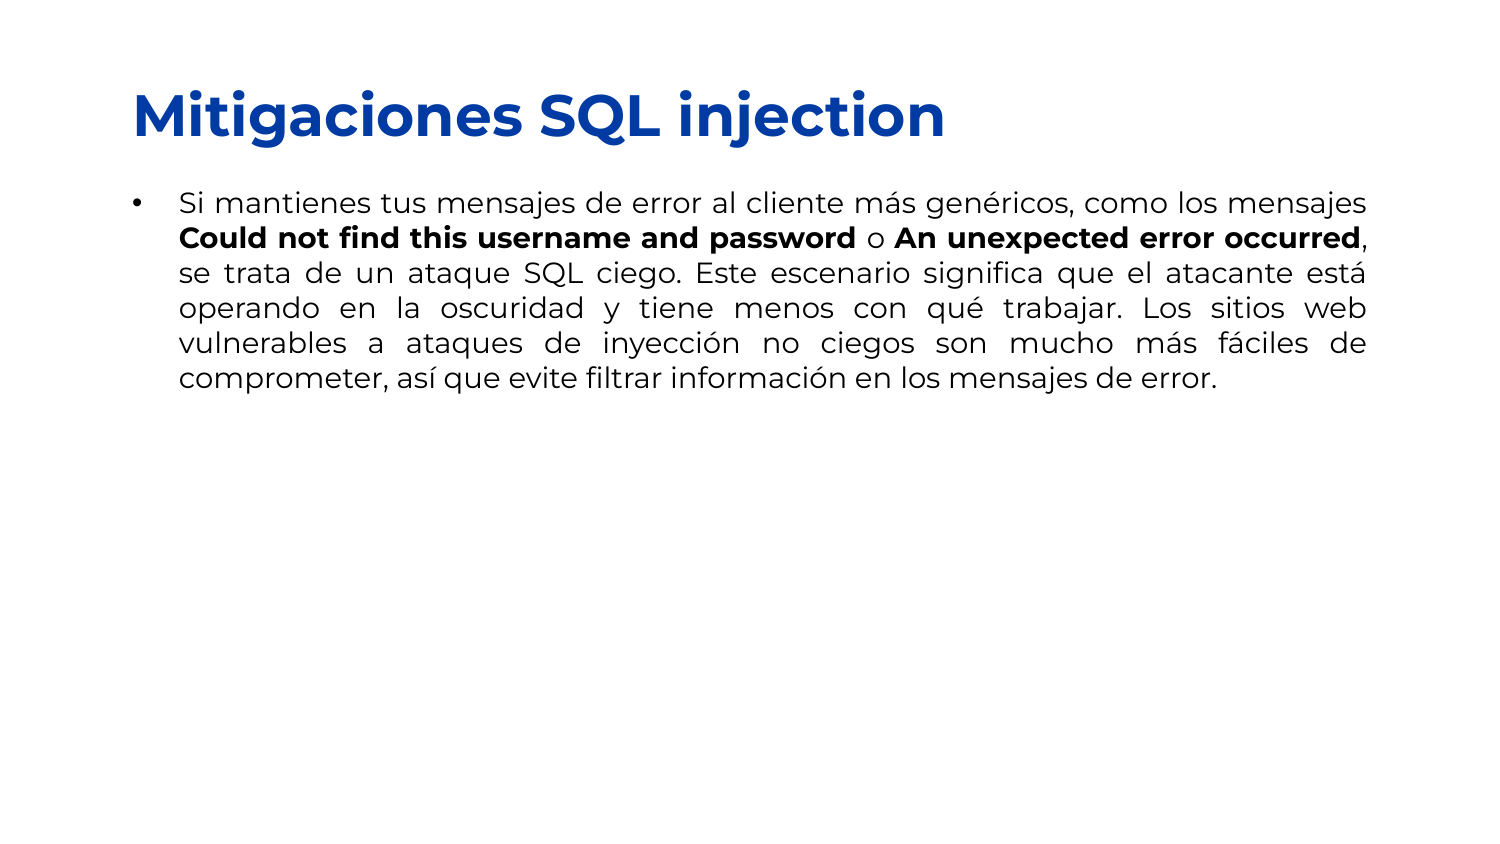

# Mitigaciones SQL injection
Si mantienes tus mensajes de error al cliente más genéricos, como los mensajes Could not find this username and password o An unexpected error occurred, se trata de un ataque SQL ciego. Este escenario significa que el atacante está operando en la oscuridad y tiene menos con qué trabajar. Los sitios web vulnerables a ataques de inyección no ciegos son mucho más fáciles de comprometer, así que evite filtrar información en los mensajes de error.